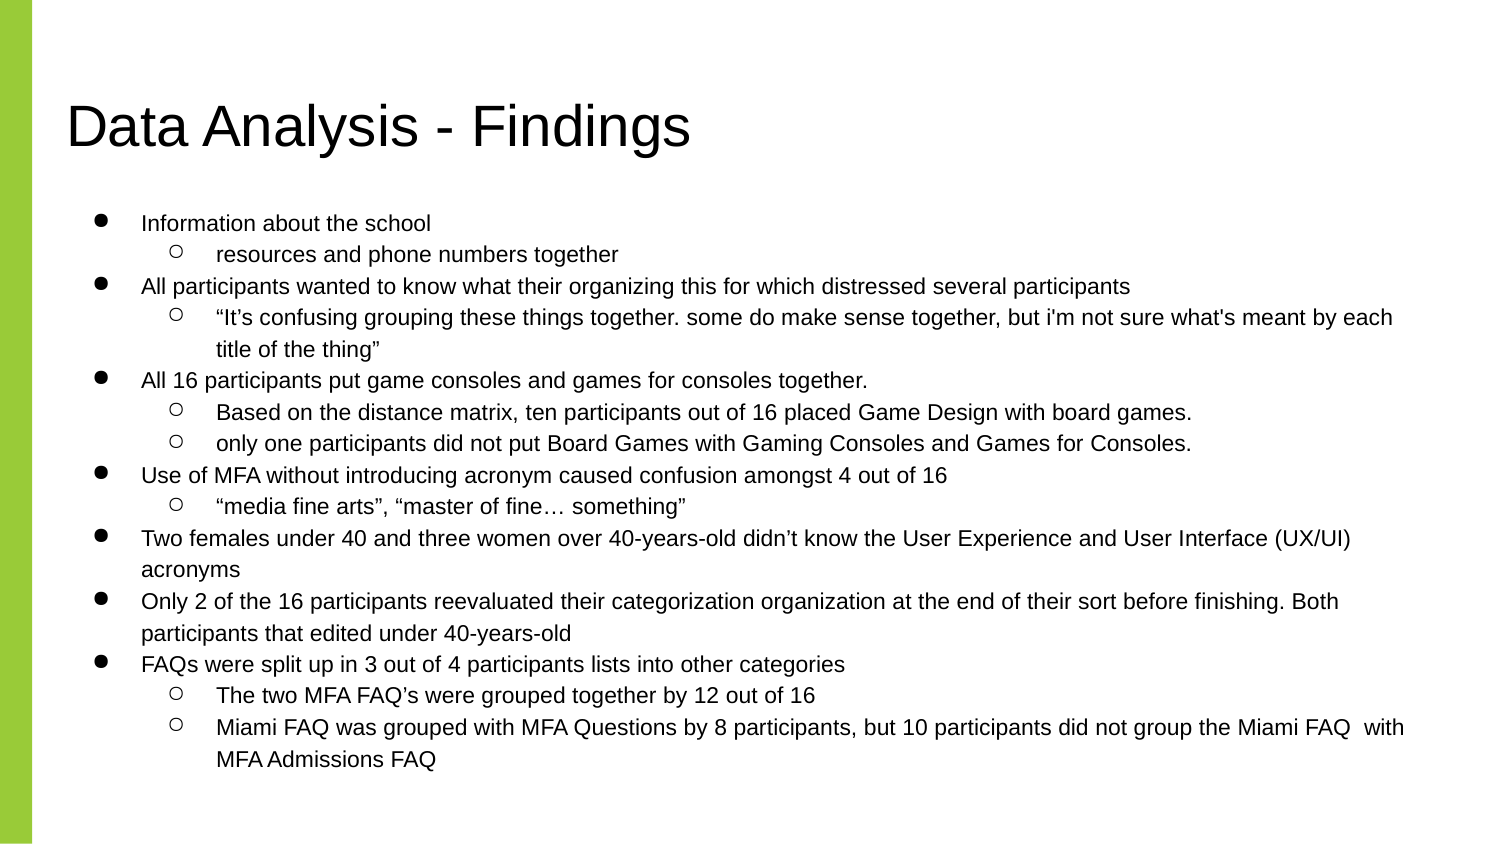

# Data Analysis - Findings
Information about the school
resources and phone numbers together
All participants wanted to know what their organizing this for which distressed several participants
“It’s confusing grouping these things together. some do make sense together, but i'm not sure what's meant by each title of the thing”
All 16 participants put game consoles and games for consoles together.
Based on the distance matrix, ten participants out of 16 placed Game Design with board games.
only one participants did not put Board Games with Gaming Consoles and Games for Consoles.
Use of MFA without introducing acronym caused confusion amongst 4 out of 16
“media fine arts”, “master of fine… something”
Two females under 40 and three women over 40-years-old didn’t know the User Experience and User Interface (UX/UI) acronyms
Only 2 of the 16 participants reevaluated their categorization organization at the end of their sort before finishing. Both participants that edited under 40-years-old
FAQs were split up in 3 out of 4 participants lists into other categories
The two MFA FAQ’s were grouped together by 12 out of 16
Miami FAQ was grouped with MFA Questions by 8 participants, but 10 participants did not group the Miami FAQ  with MFA Admissions FAQ